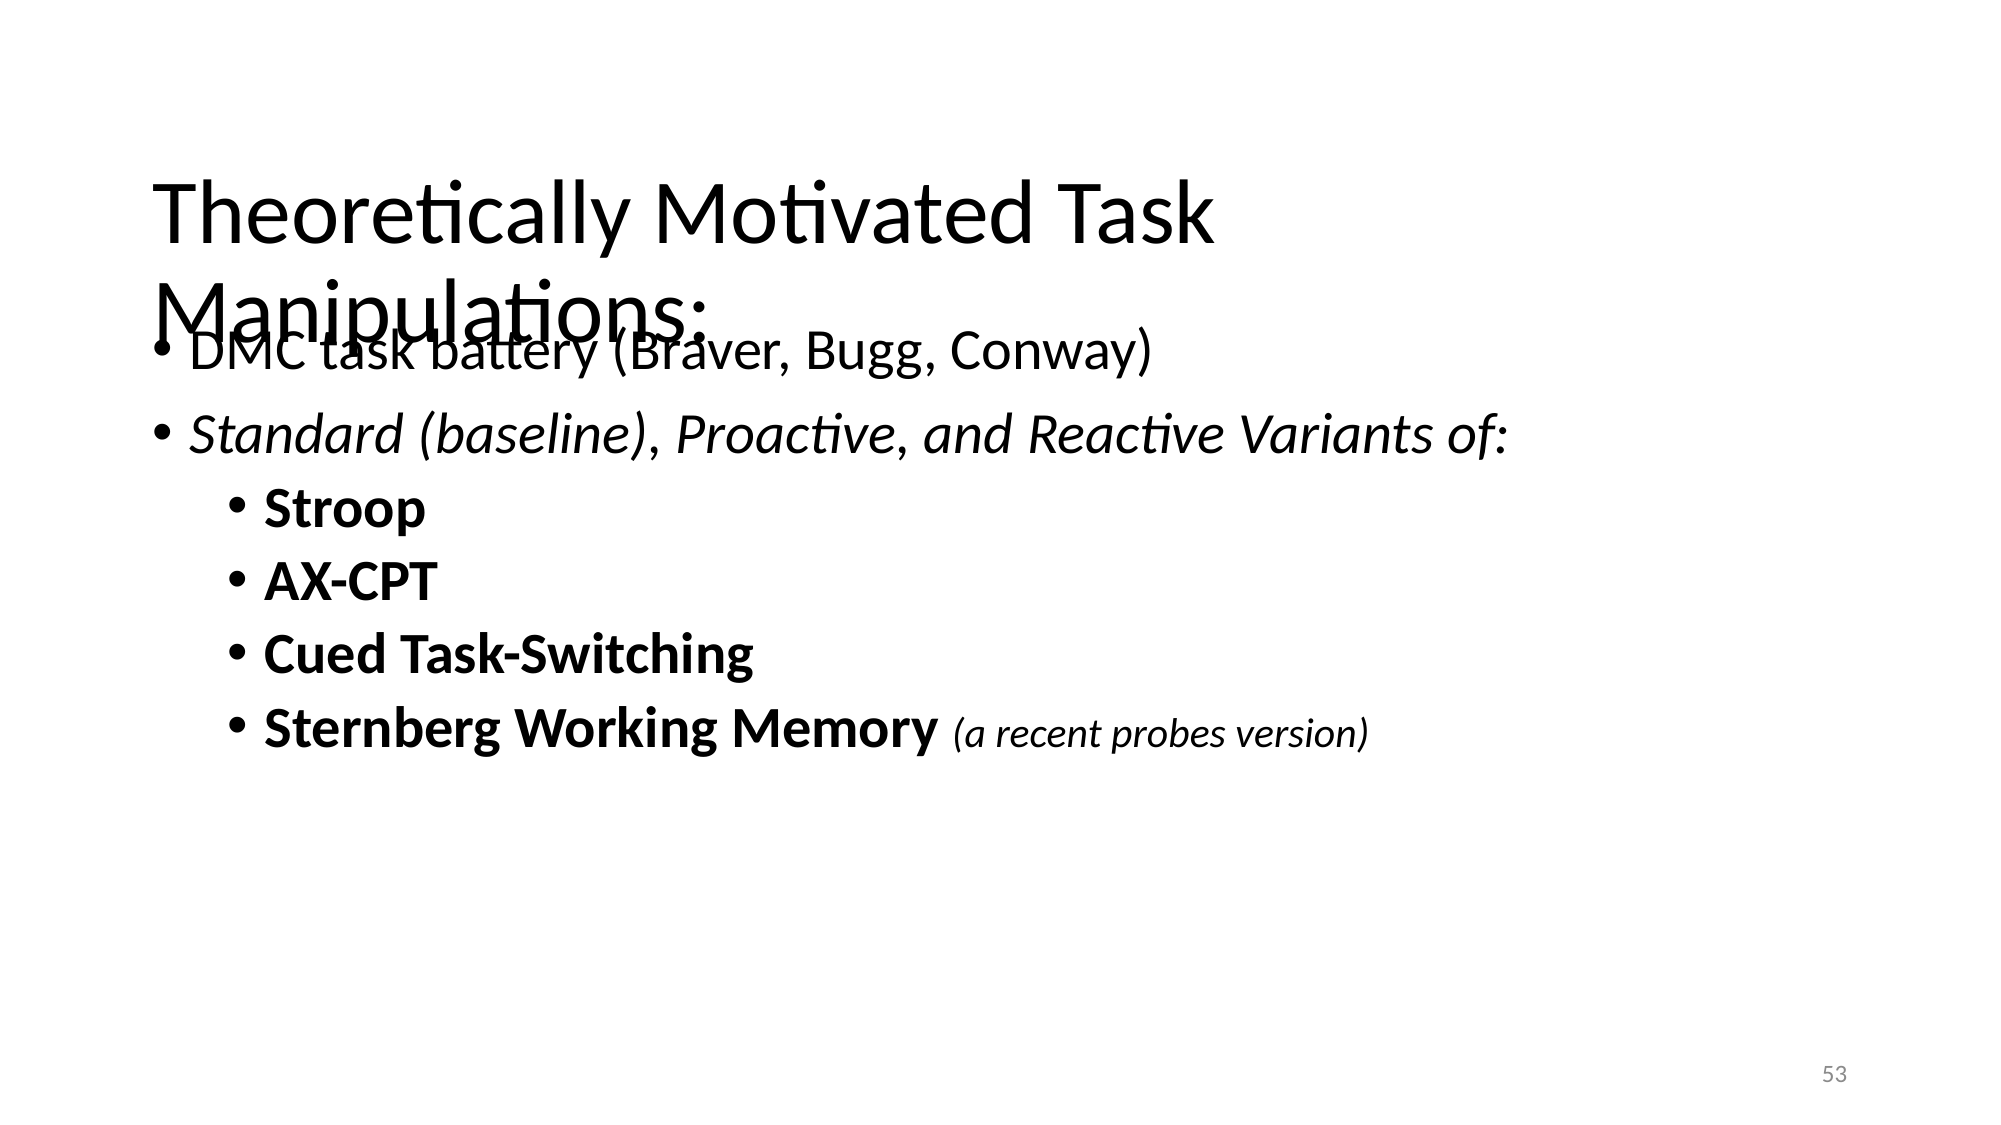

Theoretically Motivated Task Manipulations:

DMC task battery (Braver, Bugg, Conway)
Standard (baseline), Proactive, and Reactive Variants of:
Stroop
AX-CPT
Cued Task-Switching
Sternberg Working Memory (a recent probes version)

53